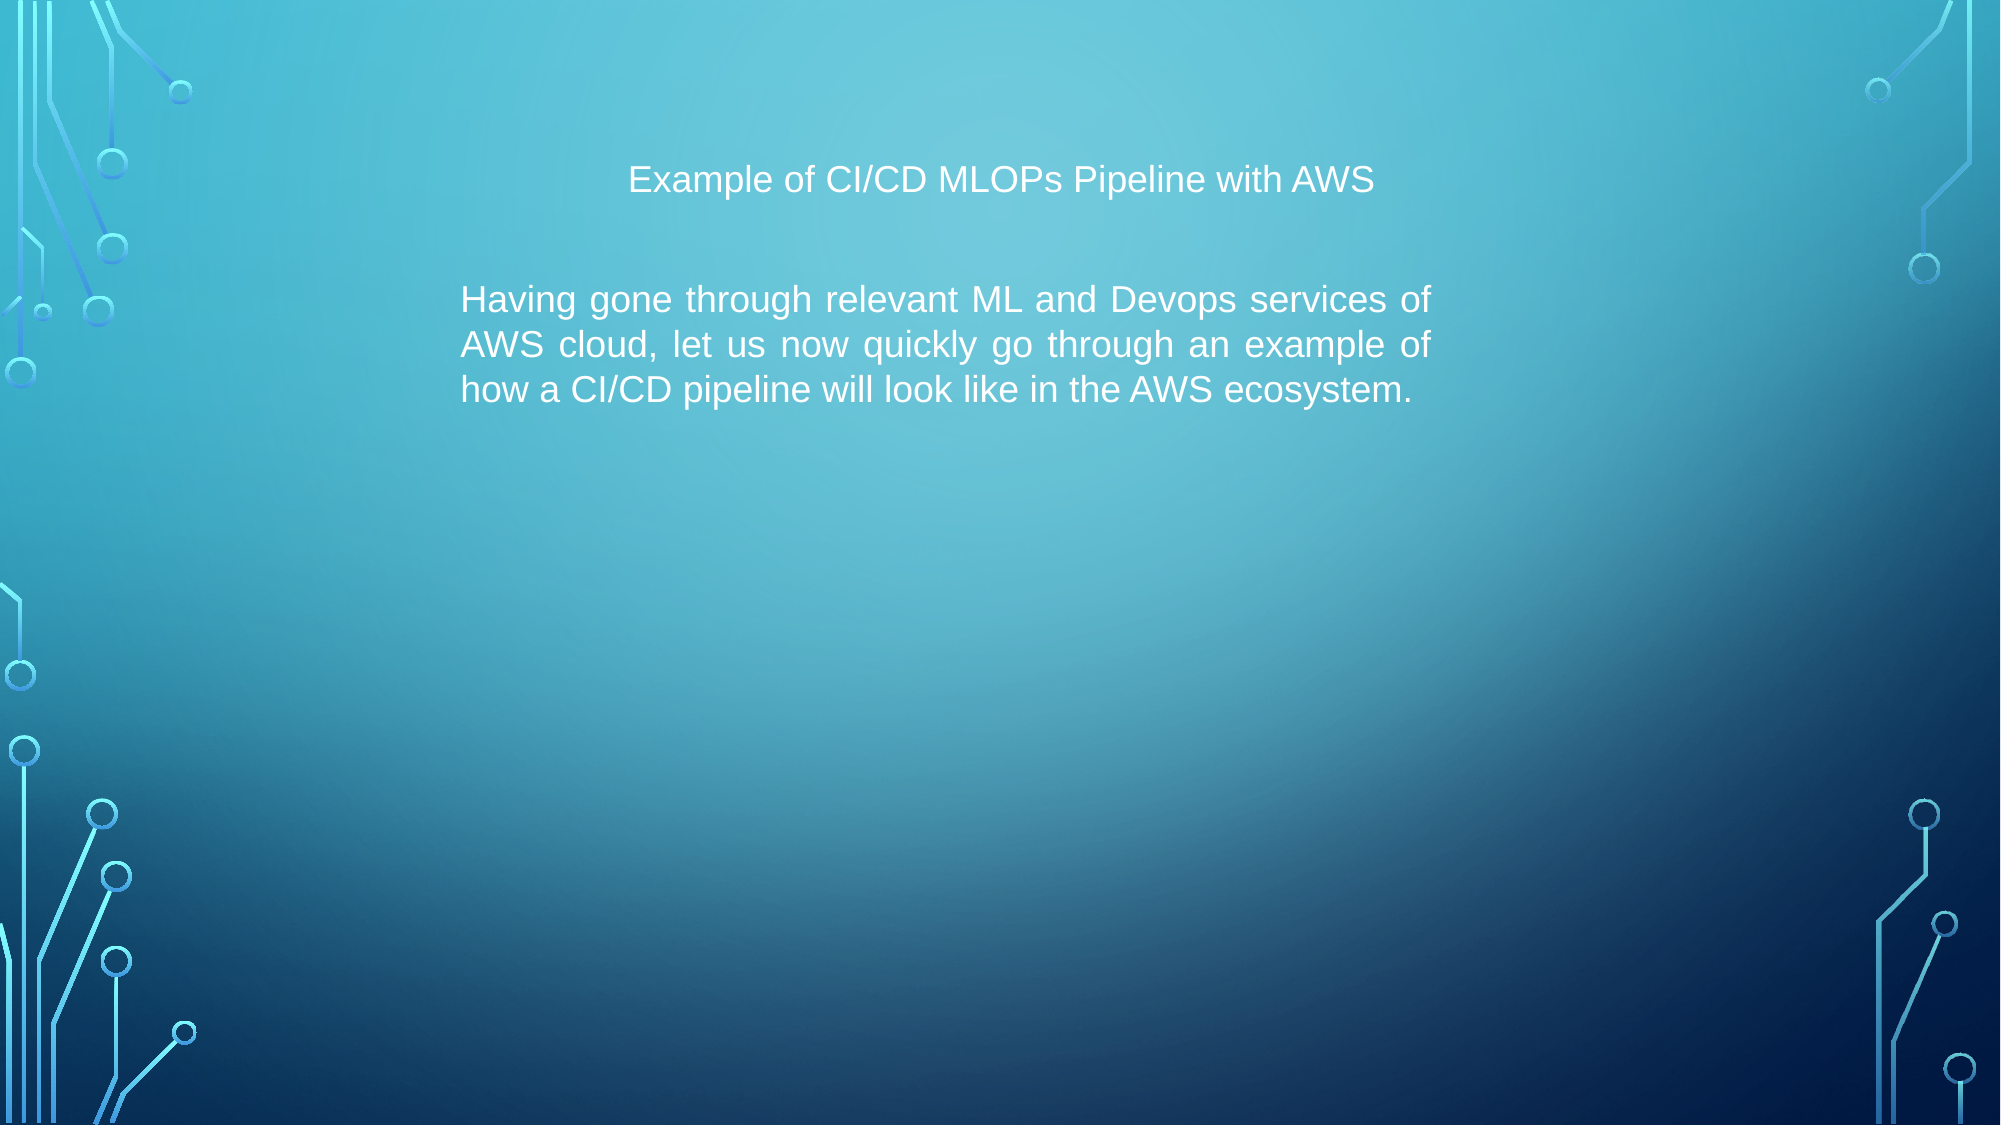

Example of CI/CD MLOPs Pipeline with AWS
Having gone through relevant ML and Devops services of AWS cloud, let us now quickly go through an example of how a CI/CD pipeline will look like in the AWS ecosystem.